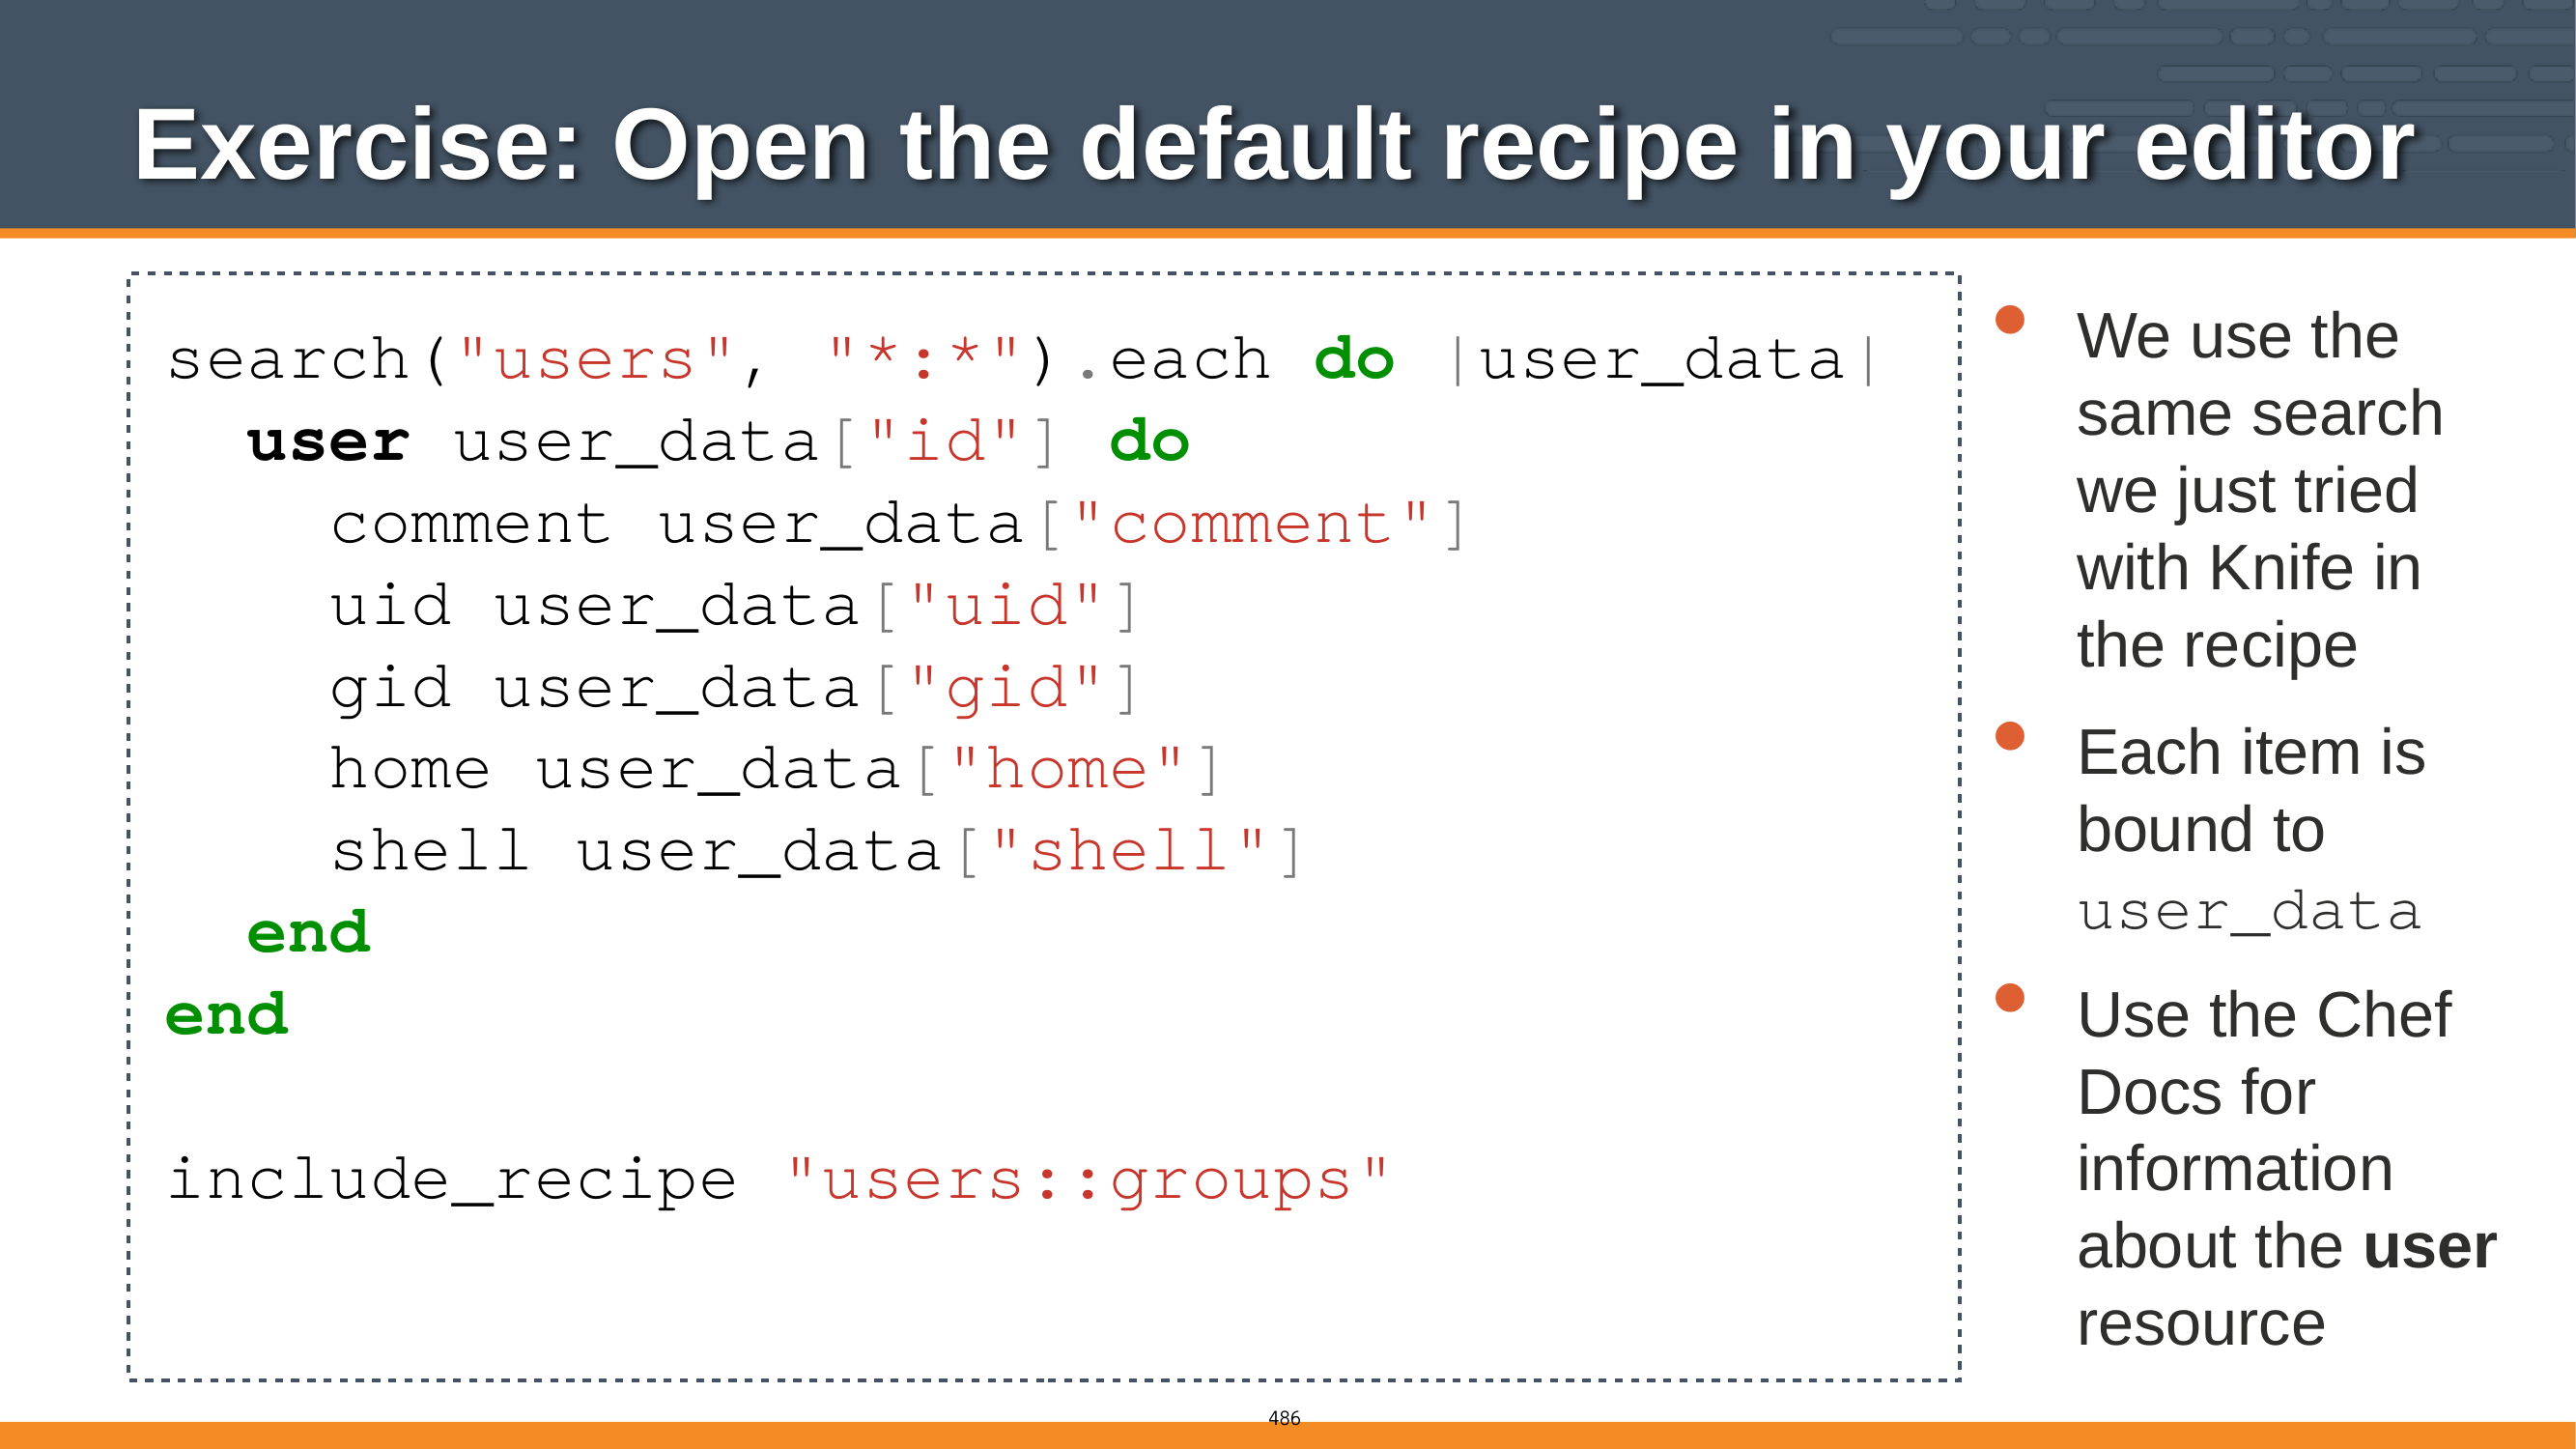

# Exercise: Open the default recipe in your editor
search("users", "*:*").each do |user_data|
  user user_data["id"] do
    comment user_data["comment"]
    uid user_data["uid"]
    gid user_data["gid"]
    home user_data["home"]
    shell user_data["shell"]
  end
end

include_recipe "users::groups"
We use the same search we just tried with Knife in the recipe
Each item is bound to user_data
Use the Chef Docs for information about the user resource
486